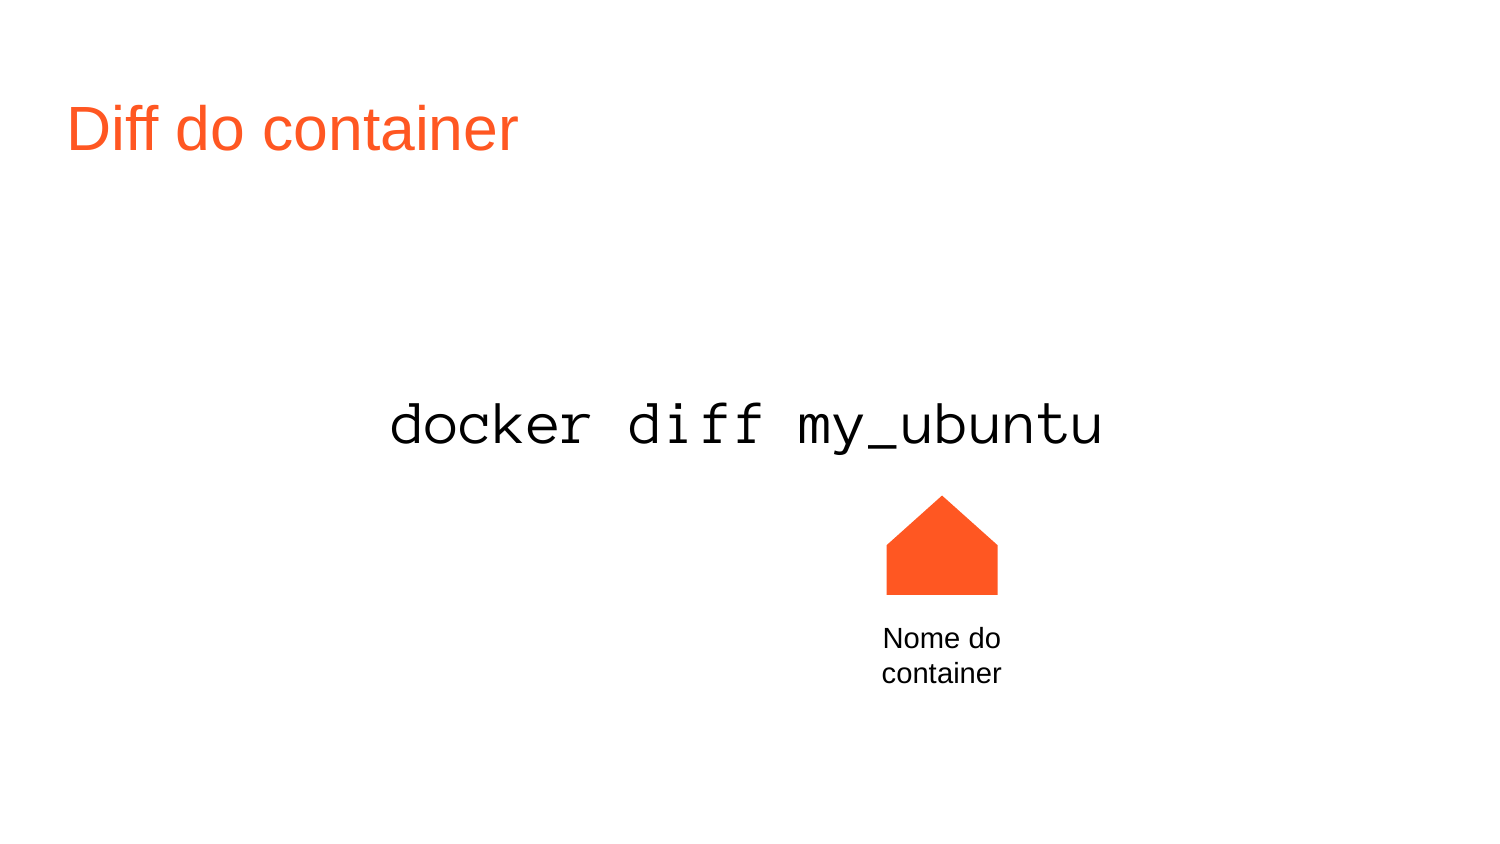

# Diff do container
docker diff my_ubuntu

Nome do container